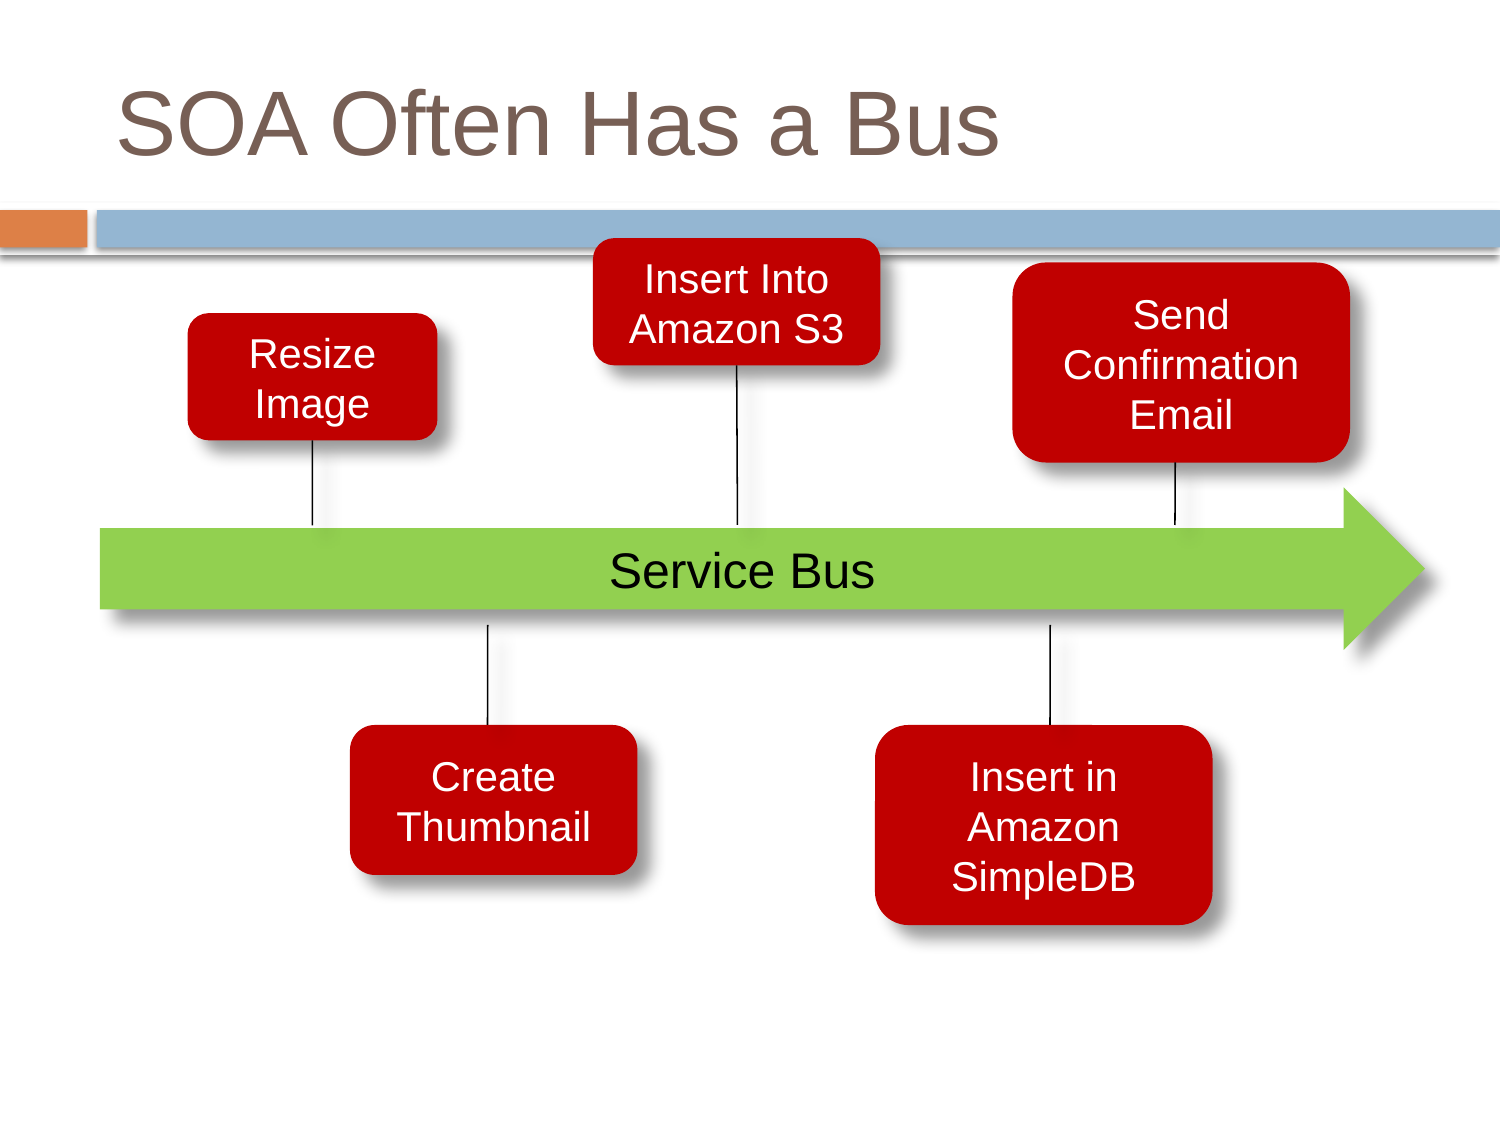

# SOA Often Has a Bus
Insert Into Amazon S3
Send Confirmation Email
Resize Image
Service Bus
Create Thumbnail
Insert in Amazon SimpleDB